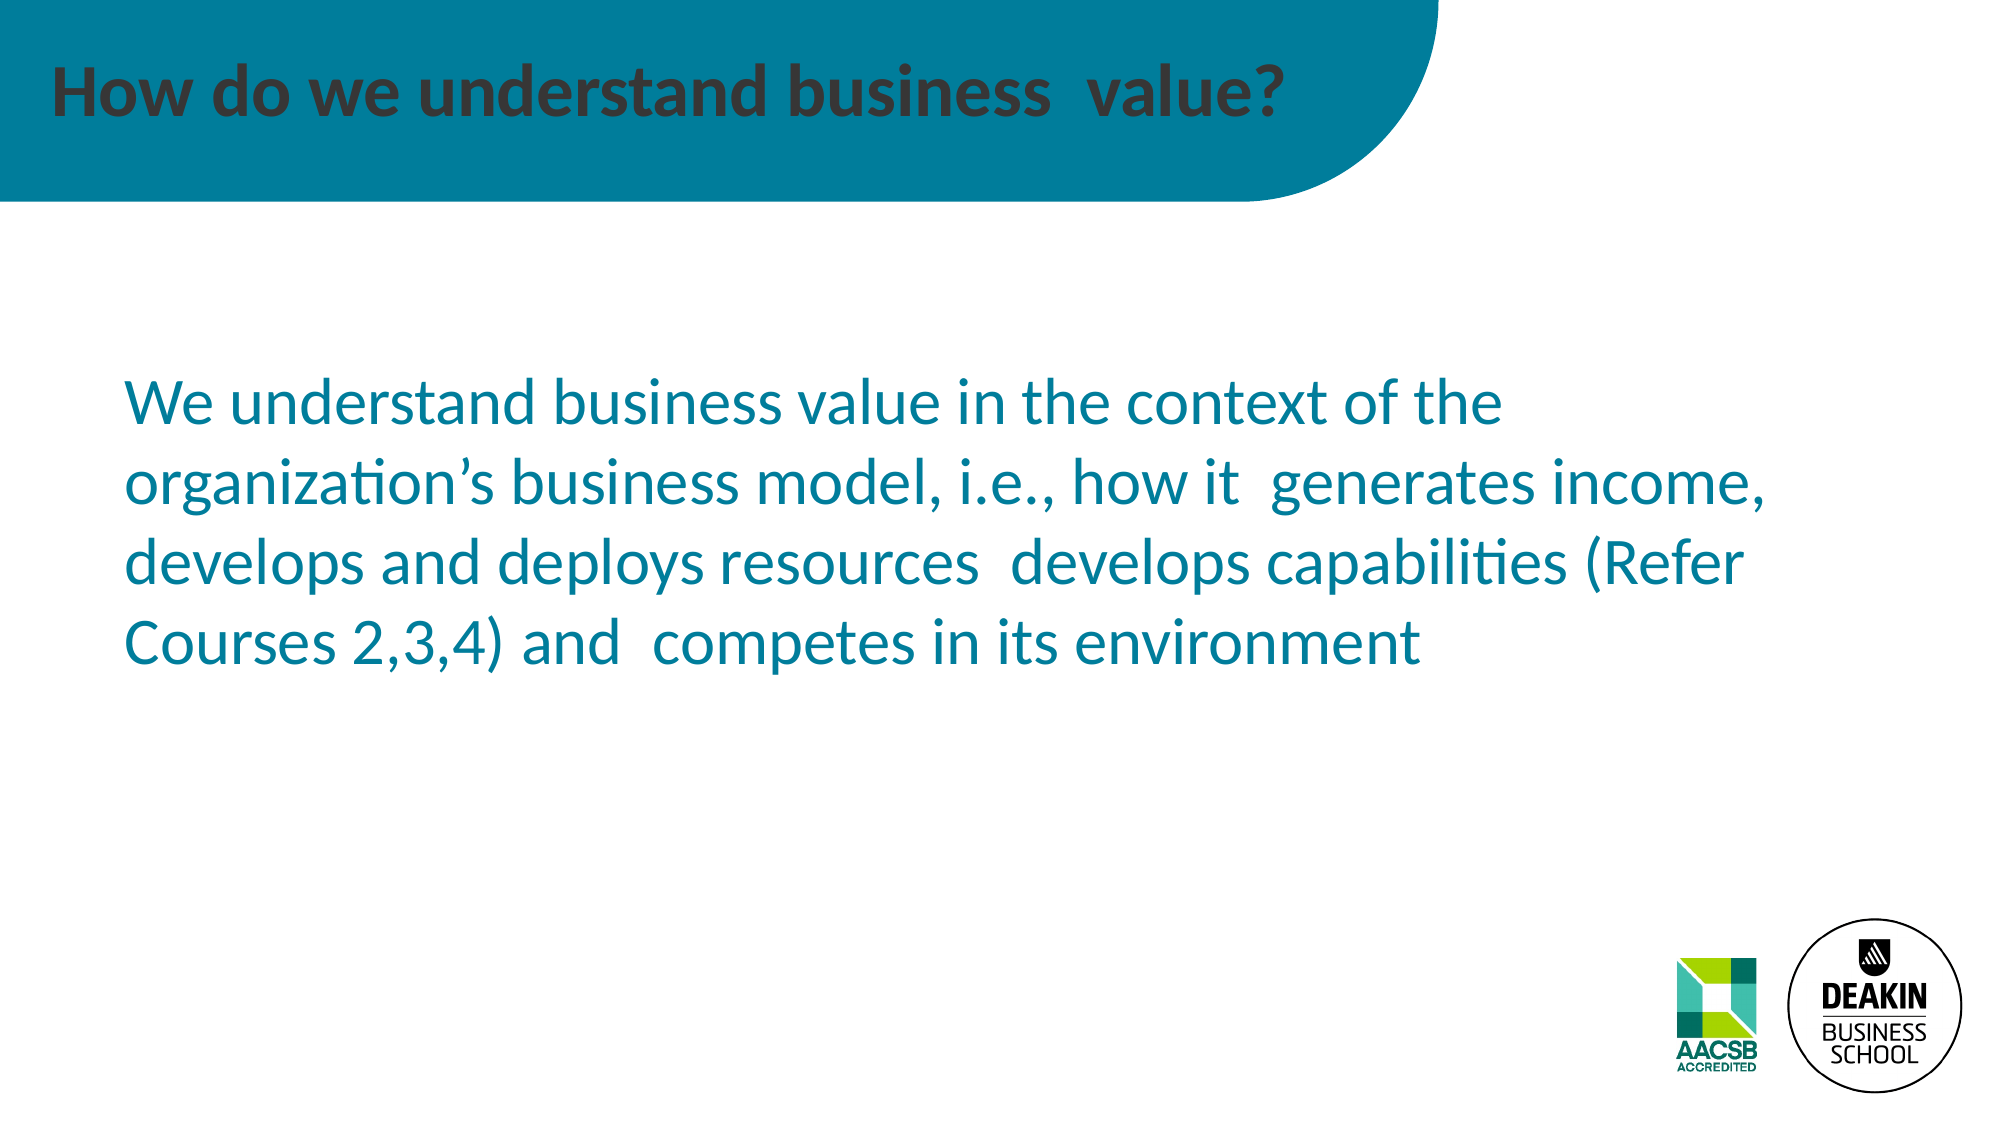

# How do we understand business  value?
We understand business value in the context of the  organization’s business model, i.e., how it  generates income, develops and deploys resources  develops capabilities (Refer Courses 2,3,4) and  competes in its environment